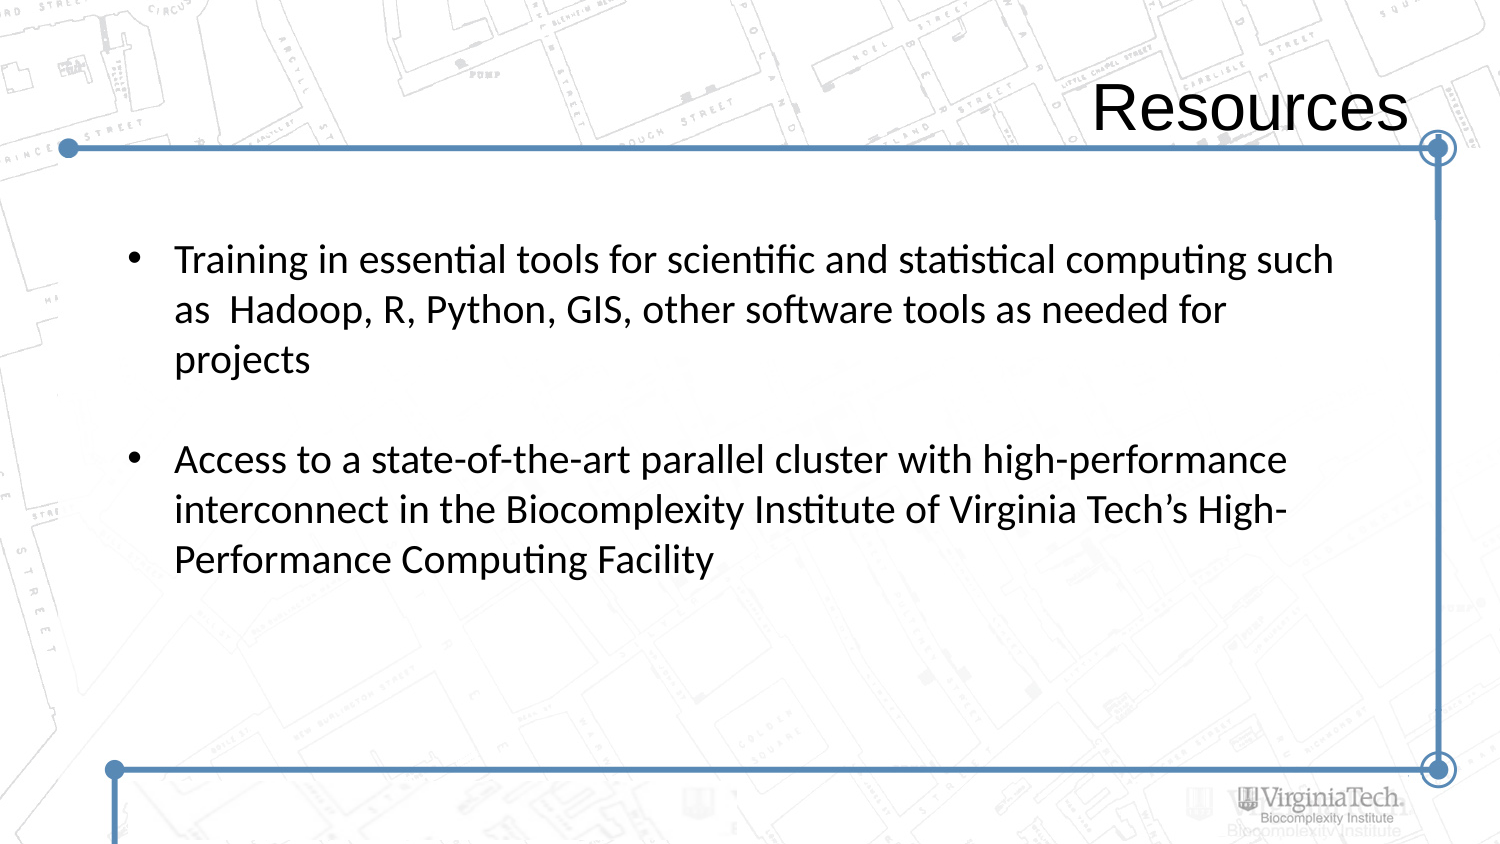

# Resources

Training in essential tools for scientific and statistical computing such as  Hadoop, R, Python, GIS, other software tools as needed for projects

Access to a state-of-the-art parallel cluster with high-performance interconnect in the Biocomplexity Institute of Virginia Tech’s High-Performance Computing Facility